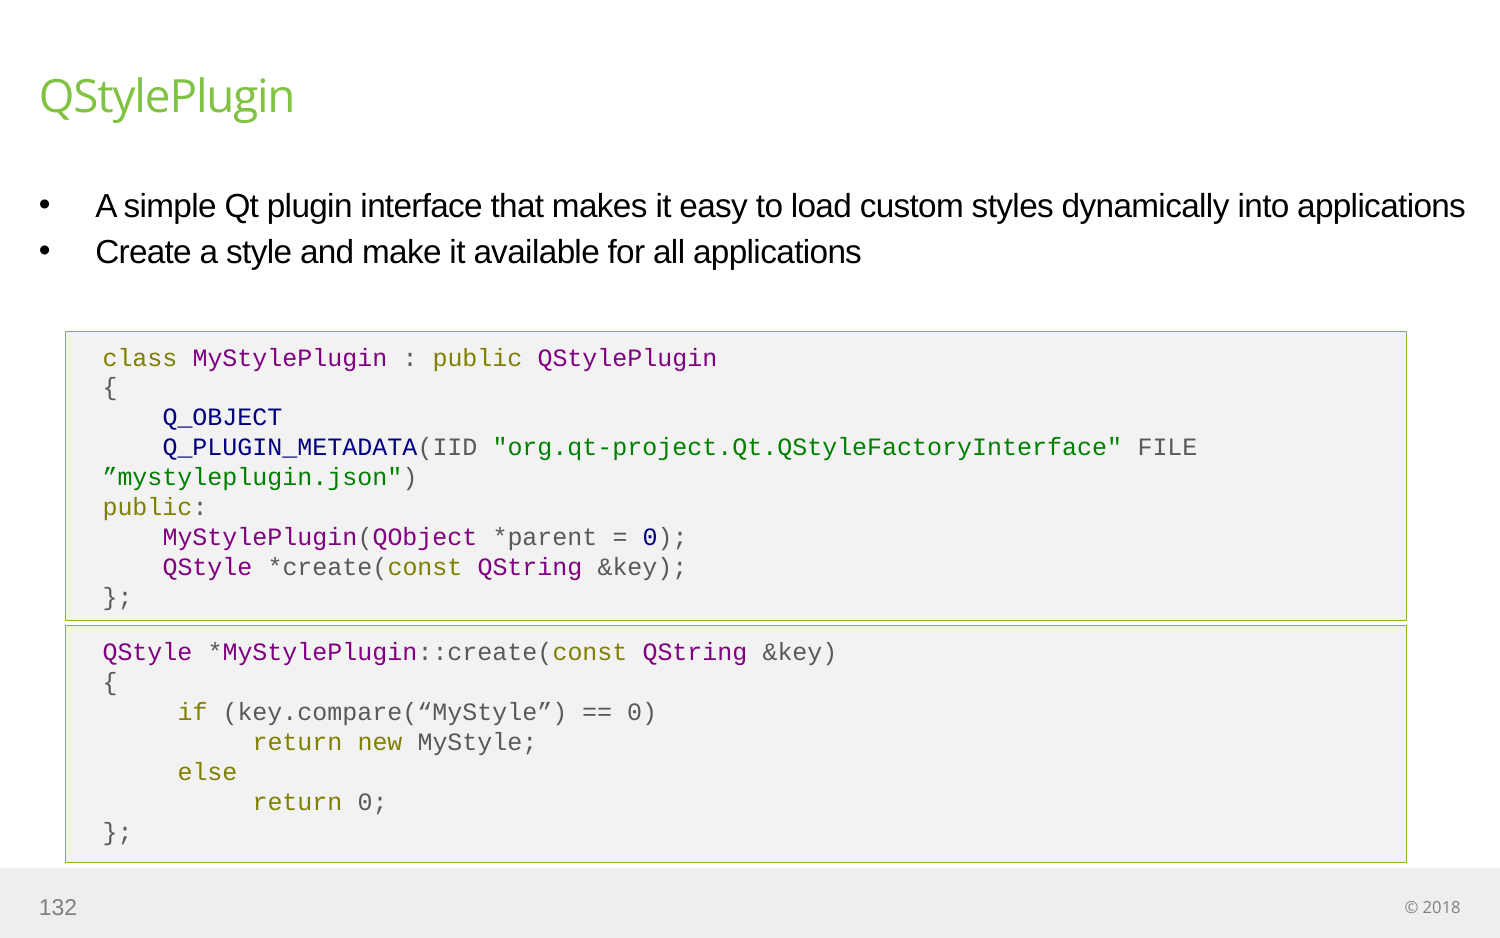

# QStylePlugin
A simple Qt plugin interface that makes it easy to load custom styles dynamically into applications
Create a style and make it available for all applications

class MyStylePlugin : public QStylePlugin
{
    Q_OBJECT
    Q_PLUGIN_METADATA(IID "org.qt-project.Qt.QStyleFactoryInterface" FILE ”mystyleplugin.json")
public:
    MyStylePlugin(QObject *parent = 0);
    QStyle *create(const QString &key);
};
QStyle *MyStylePlugin::create(const QString &key)
{
     if (key.compare(“MyStyle”) == 0)
	return new MyStyle;
     else
	return 0;
};

132
© 2018